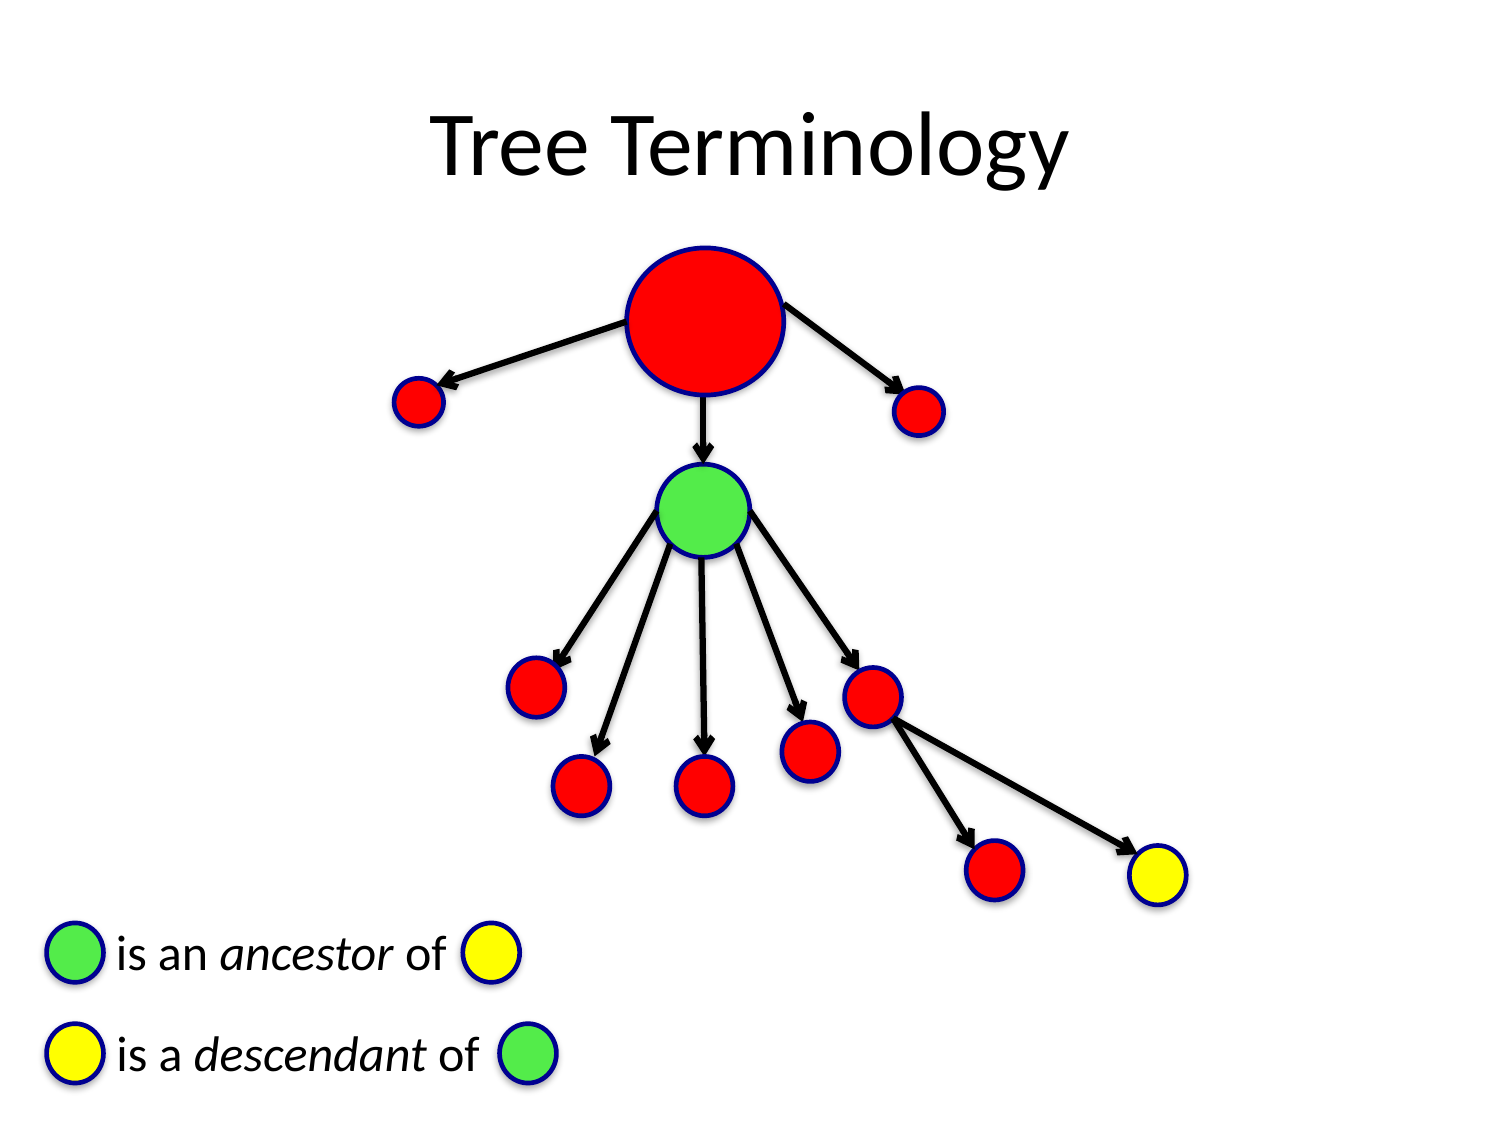

# Tree Terminology

is an ancestor of

is a descendant of